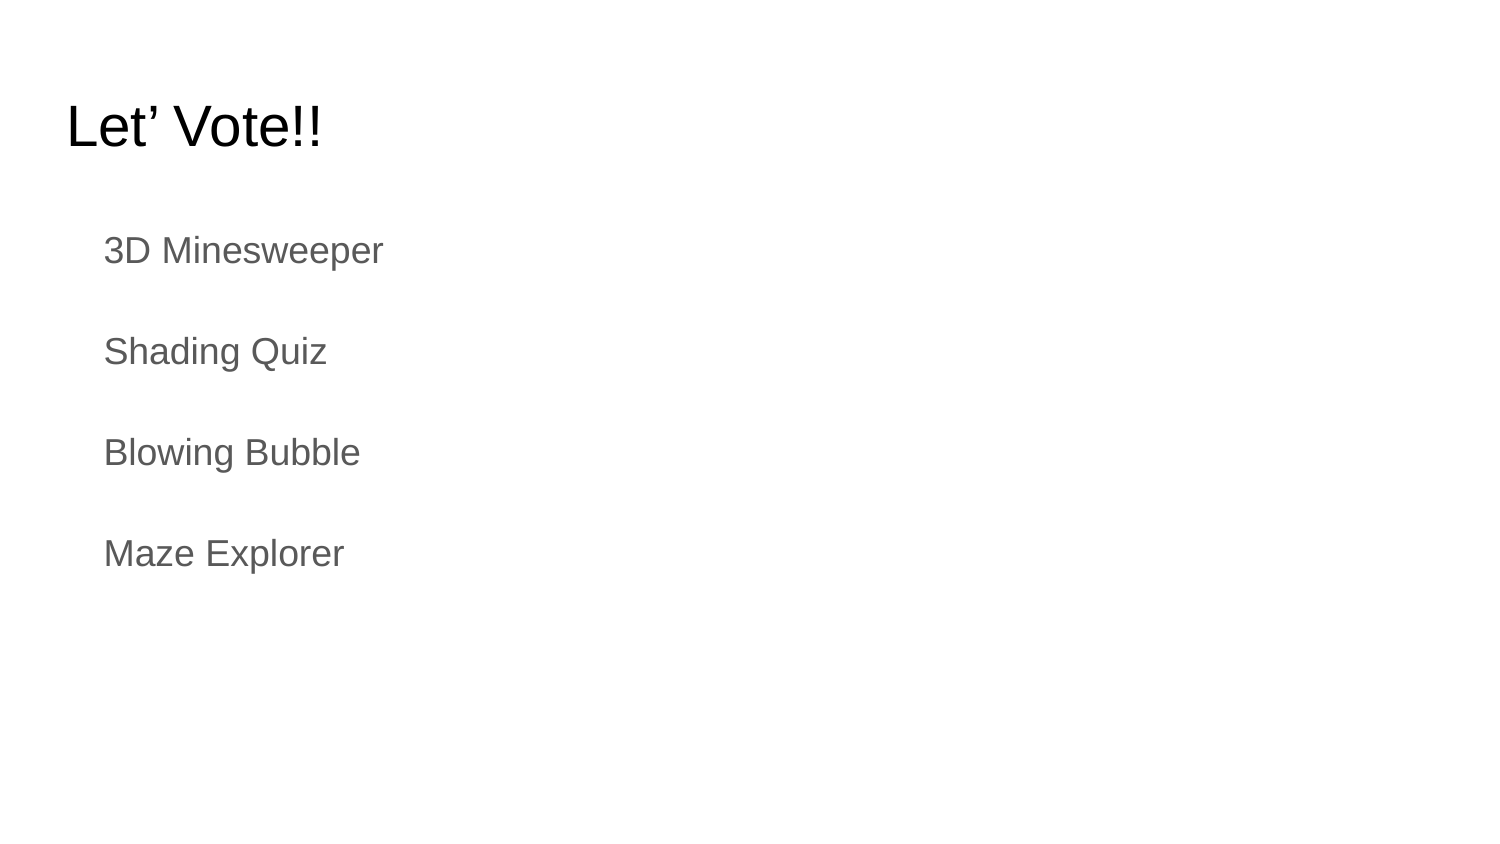

# Let’ Vote!!
3D Minesweeper
Shading Quiz
Blowing Bubble
Maze Explorer